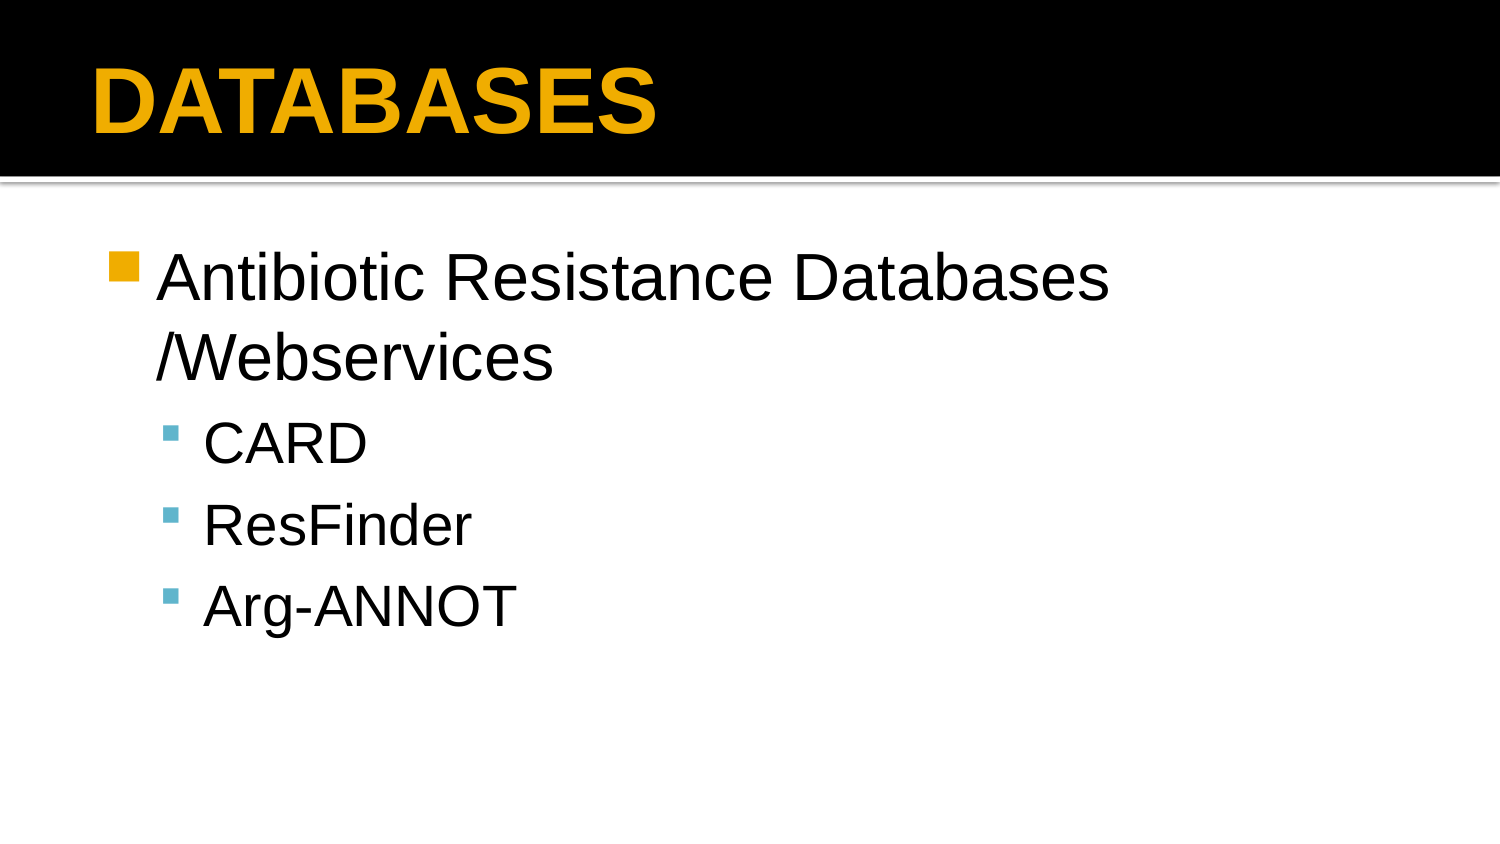

# DATABASES
Antibiotic Resistance Databases /Webservices
CARD
ResFinder
Arg-ANNOT